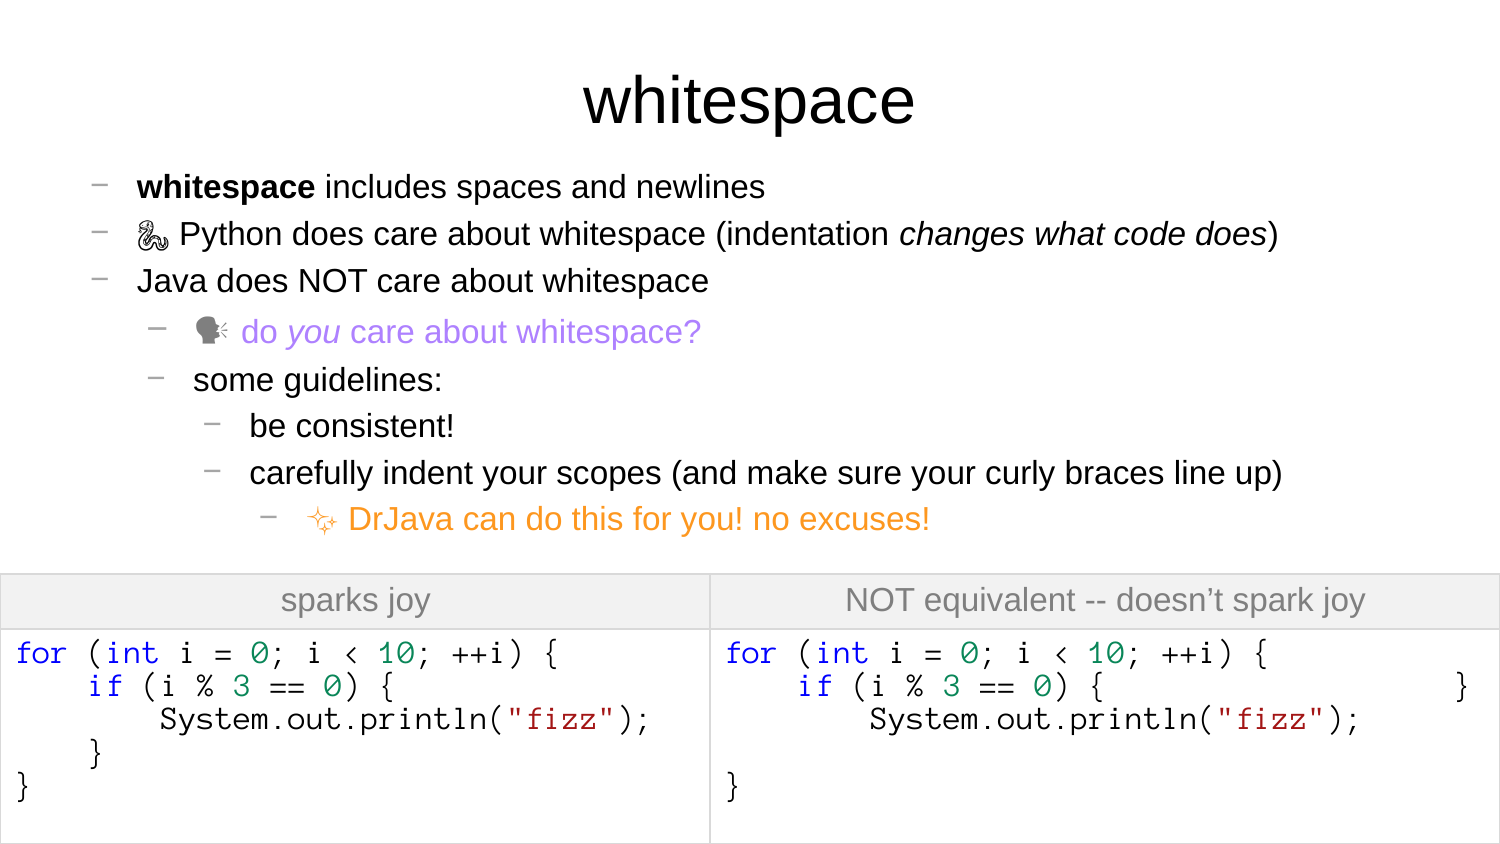

# whitespace
whitespace includes spaces and newlines
🐍 Python does care about whitespace (indentation changes what code does)
Java does NOT care about whitespace
🗣️ do you care about whitespace?
some guidelines:
be consistent!
carefully indent your scopes (and make sure your curly braces line up)
✨ DrJava can do this for you! no excuses!
| sparks joy | NOT equivalent -- doesn’t spark joy |
| --- | --- |
| for (int i = 0; i < 10; ++i) {     if (i % 3 == 0) {         System.out.println("fizz");     } } | for (int i = 0; i < 10; ++i) {     if (i % 3 == 0) { }         System.out.println("fizz"); } |